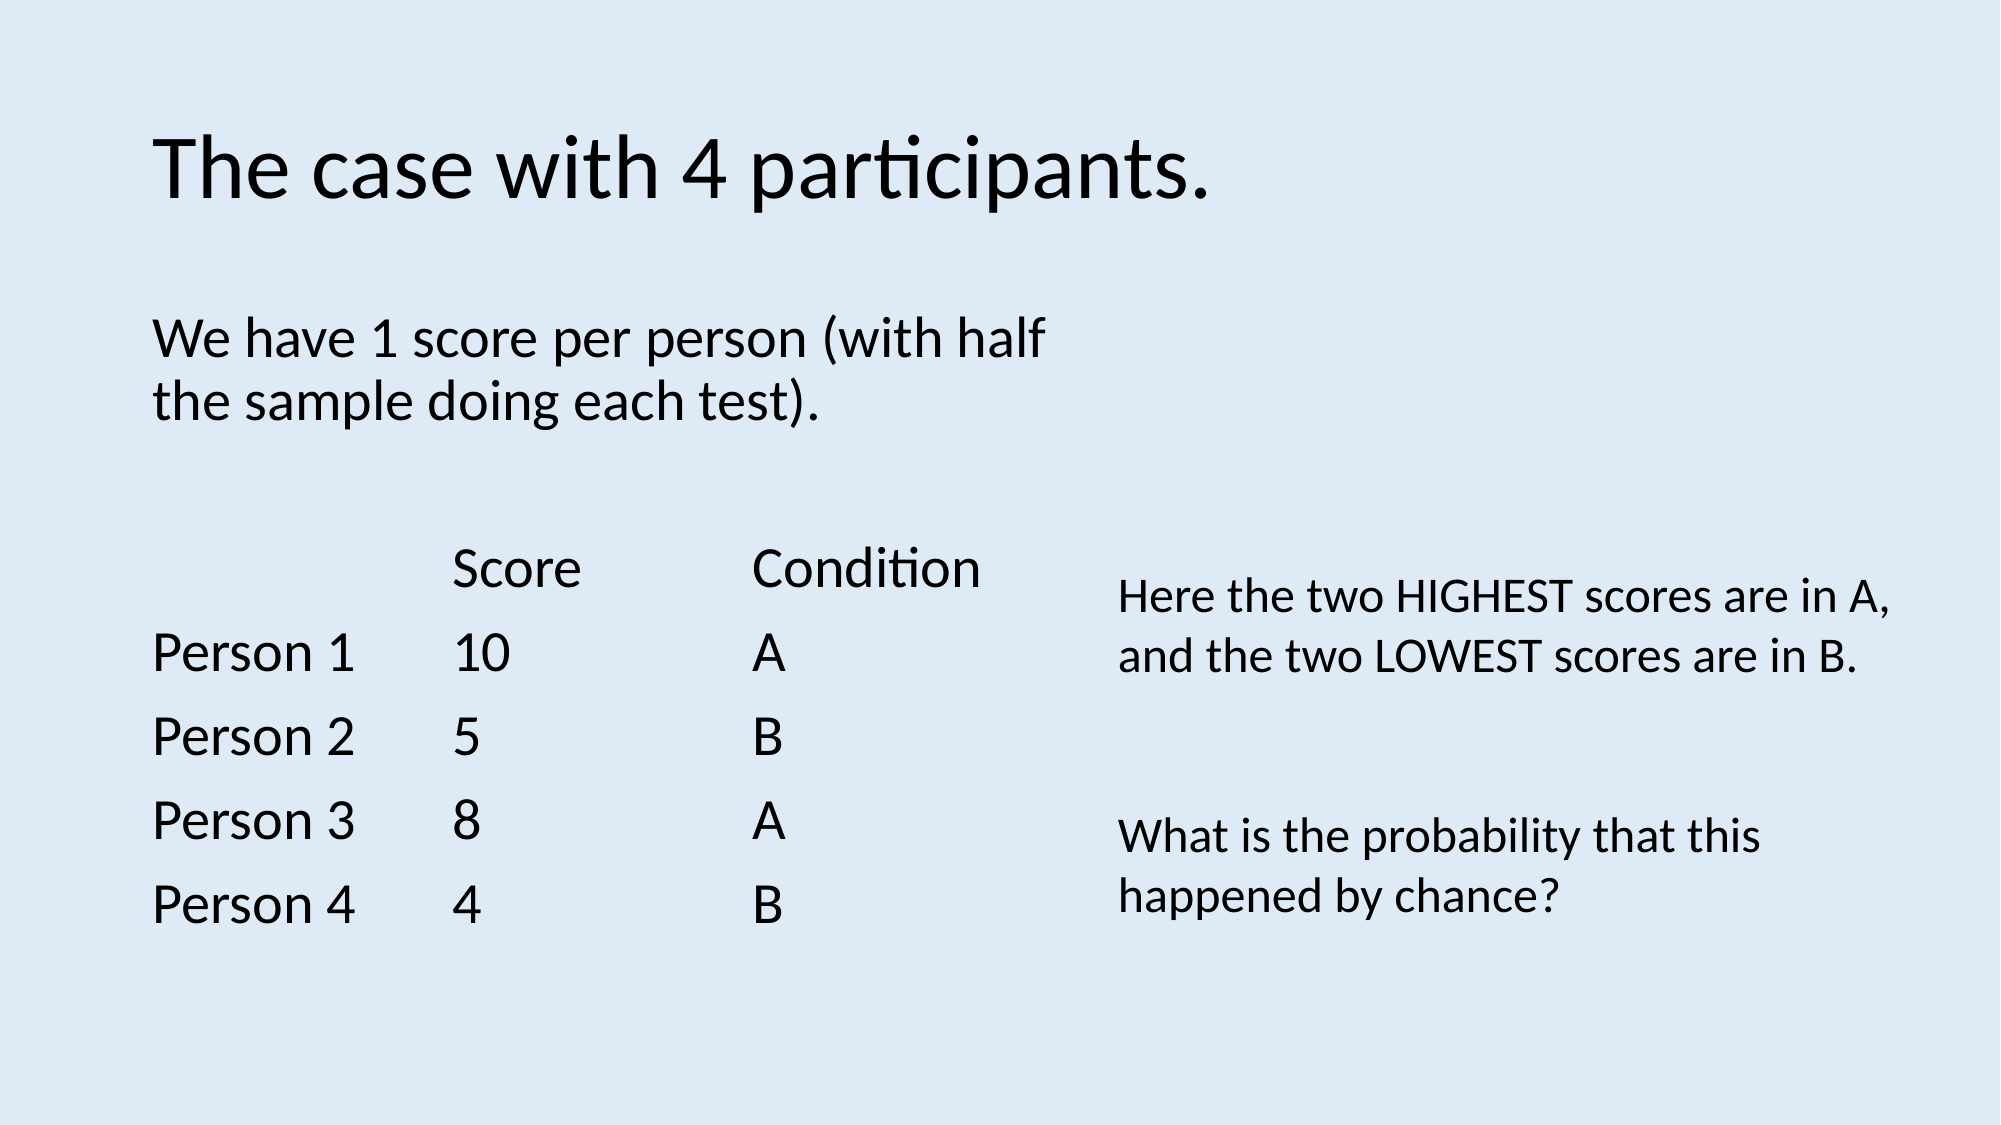

# The case with 4 participants.
We have 1 score per person (with half the sample doing each test).

		Score		Condition
Person 1	10		A
Person 2	5		B
Person 3	8		A
Person 4	4		B
Here the two HIGHEST scores are in A, and the two LOWEST scores are in B.

What is the probability that this happened by chance?